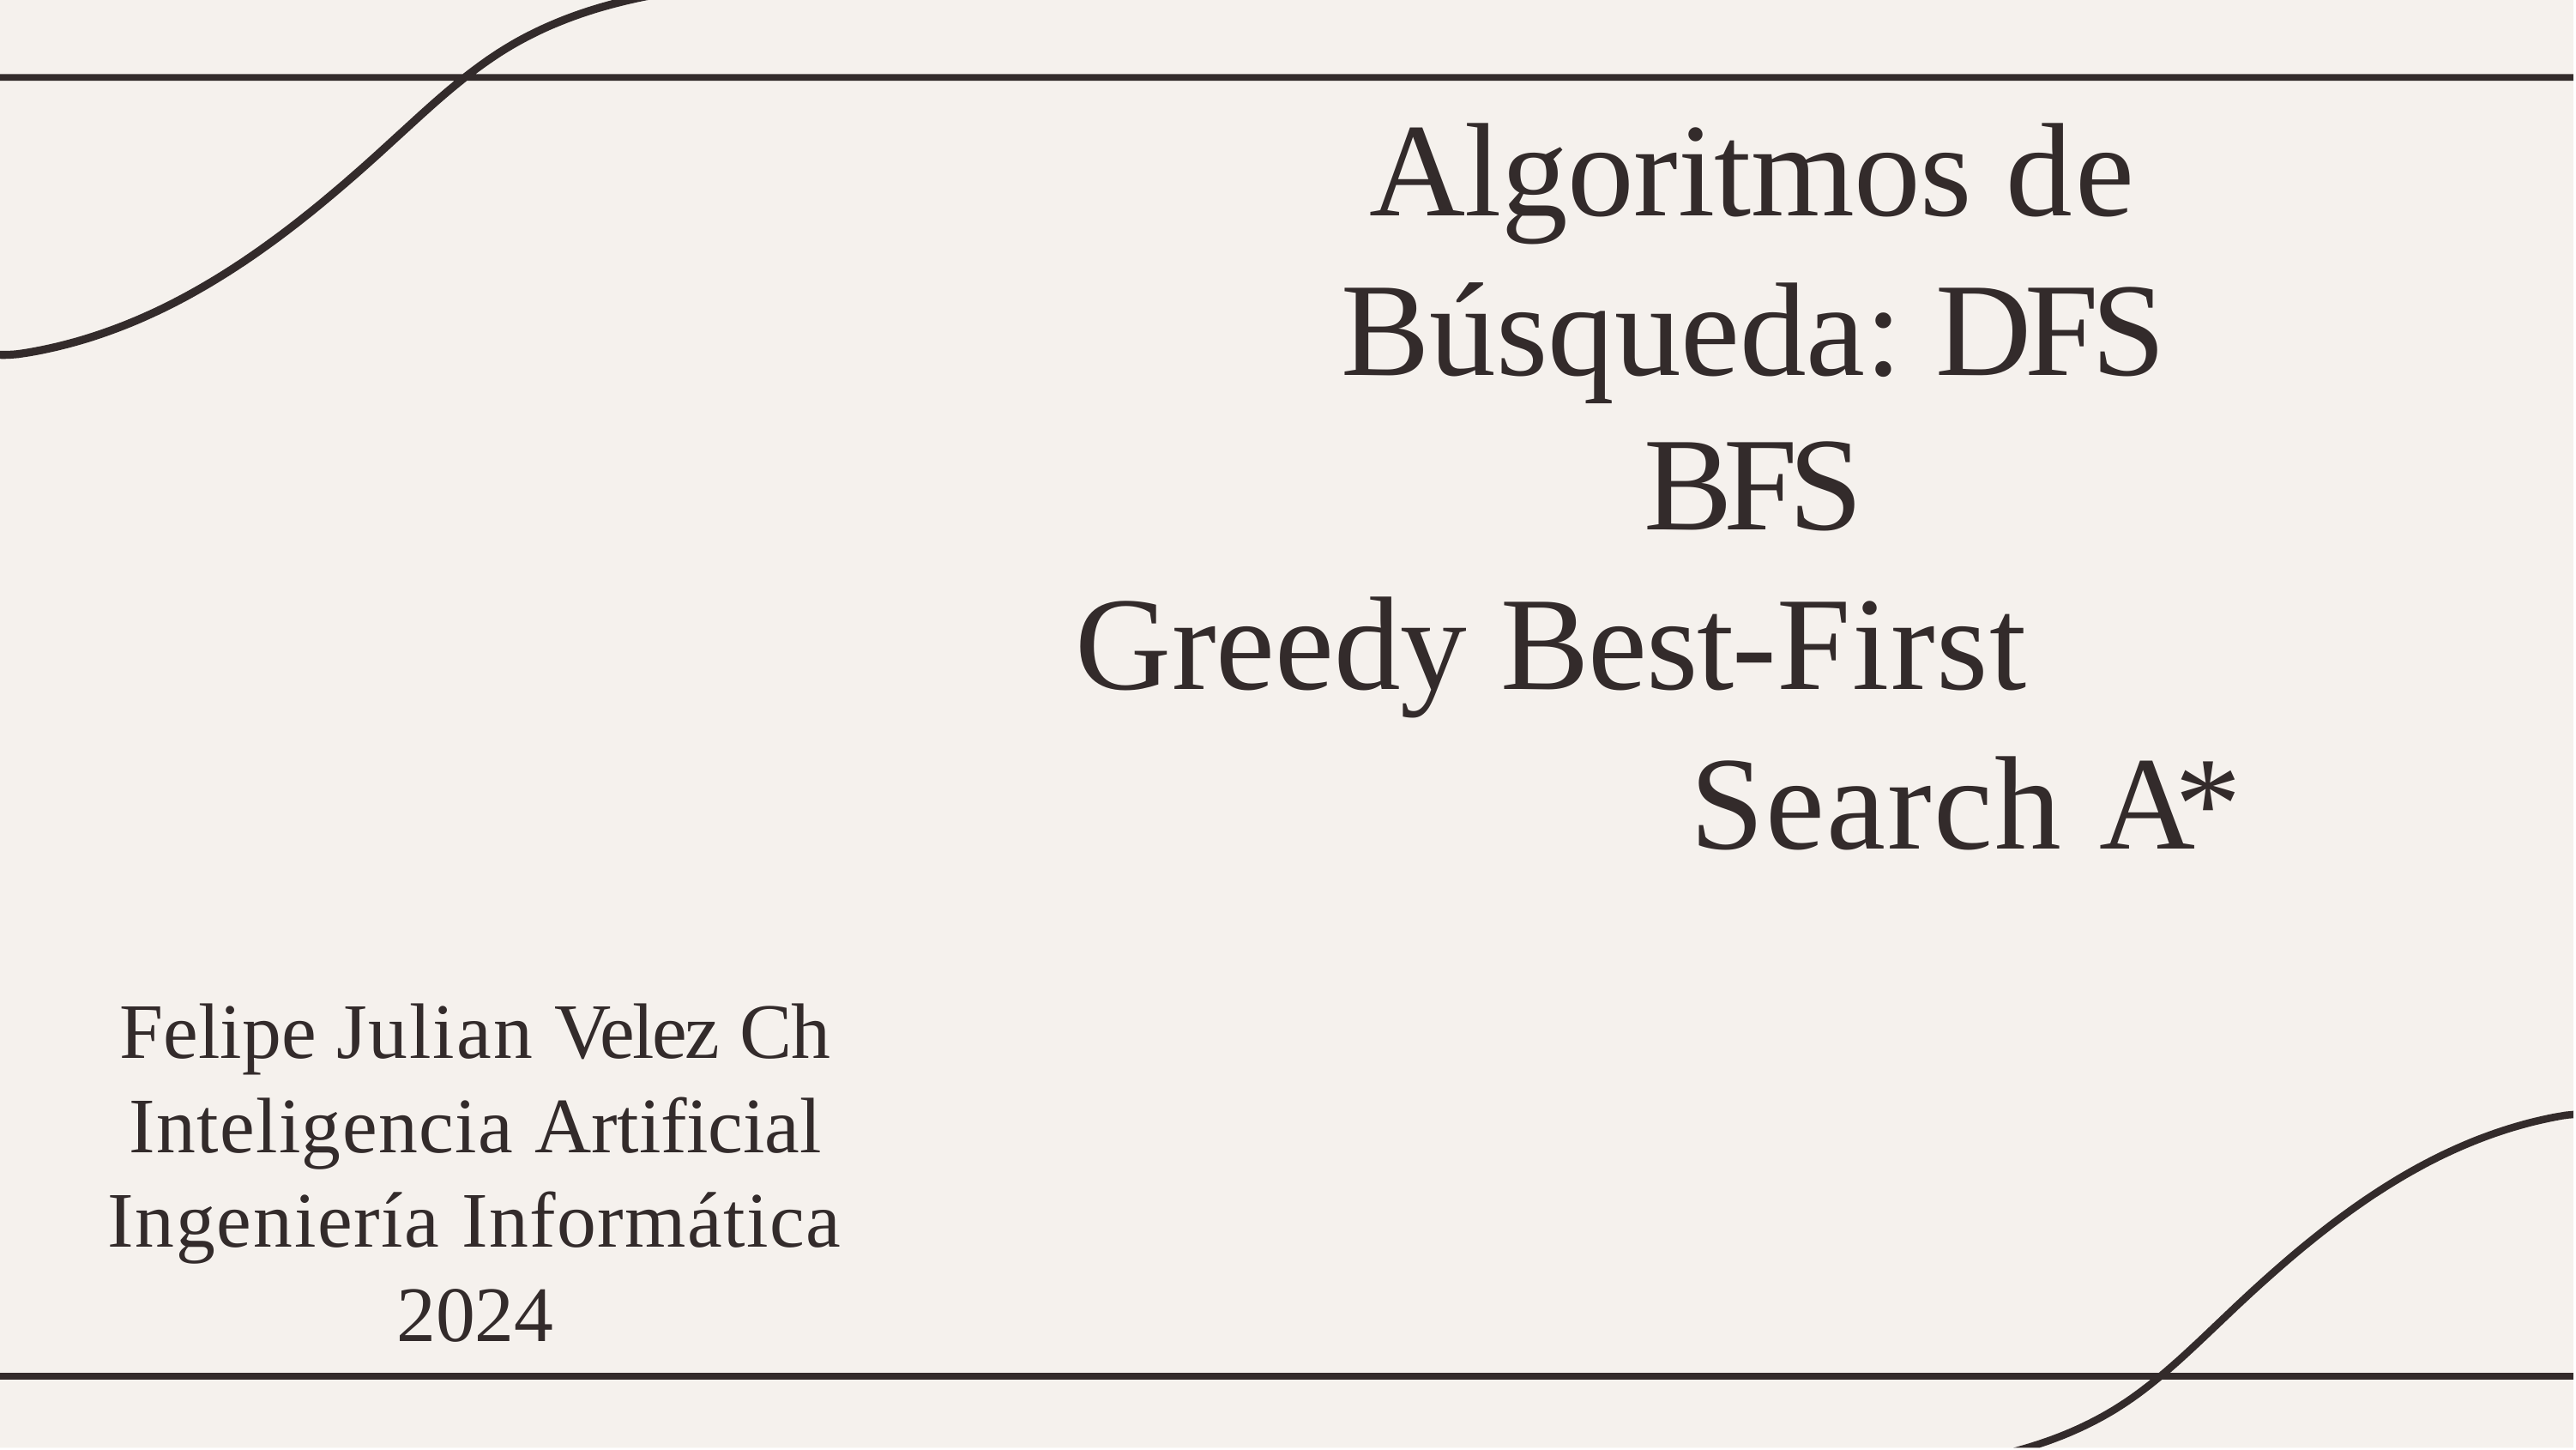

# Algoritmos de Búsqueda: DFS
BFS
Greedy Best-First Search A*
Felipe Julian Velez Ch Inteligencia Artificial Ingeniería Informática 2024